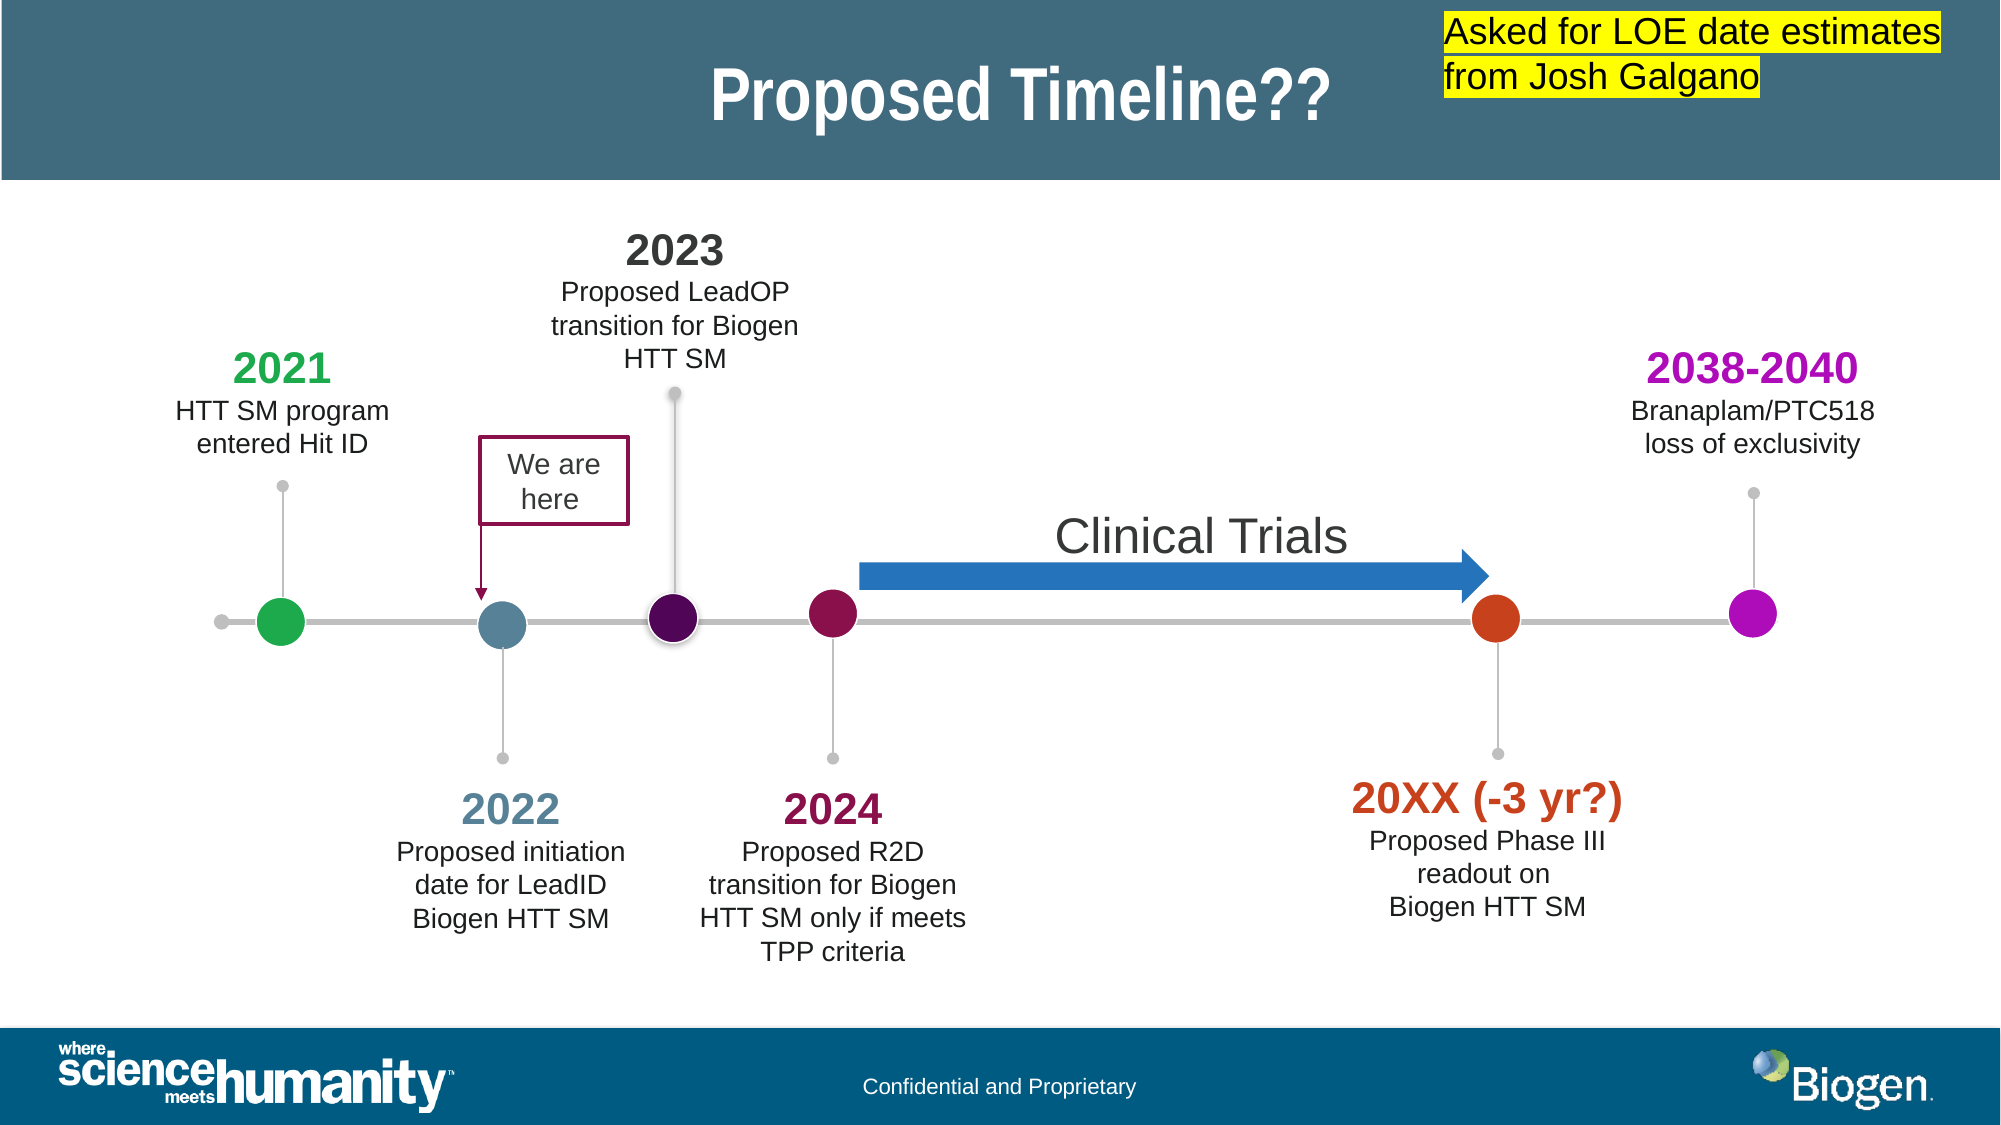

Proposed Timeline??
Asked for LOE date estimates from Josh Galgano
2023
Proposed LeadOP transition for Biogen HTT SM
2038-2040
Branaplam/PTC518 loss of exclusivity
2021
HTT SM program entered Hit ID
We are here
Clinical Trials

20XX (-3 yr?)
Proposed Phase III readout on
Biogen HTT SM
2024
Proposed R2D transition for Biogen HTT SM only if meets TPP criteria
2022
Proposed initiation date for LeadID Biogen HTT SM